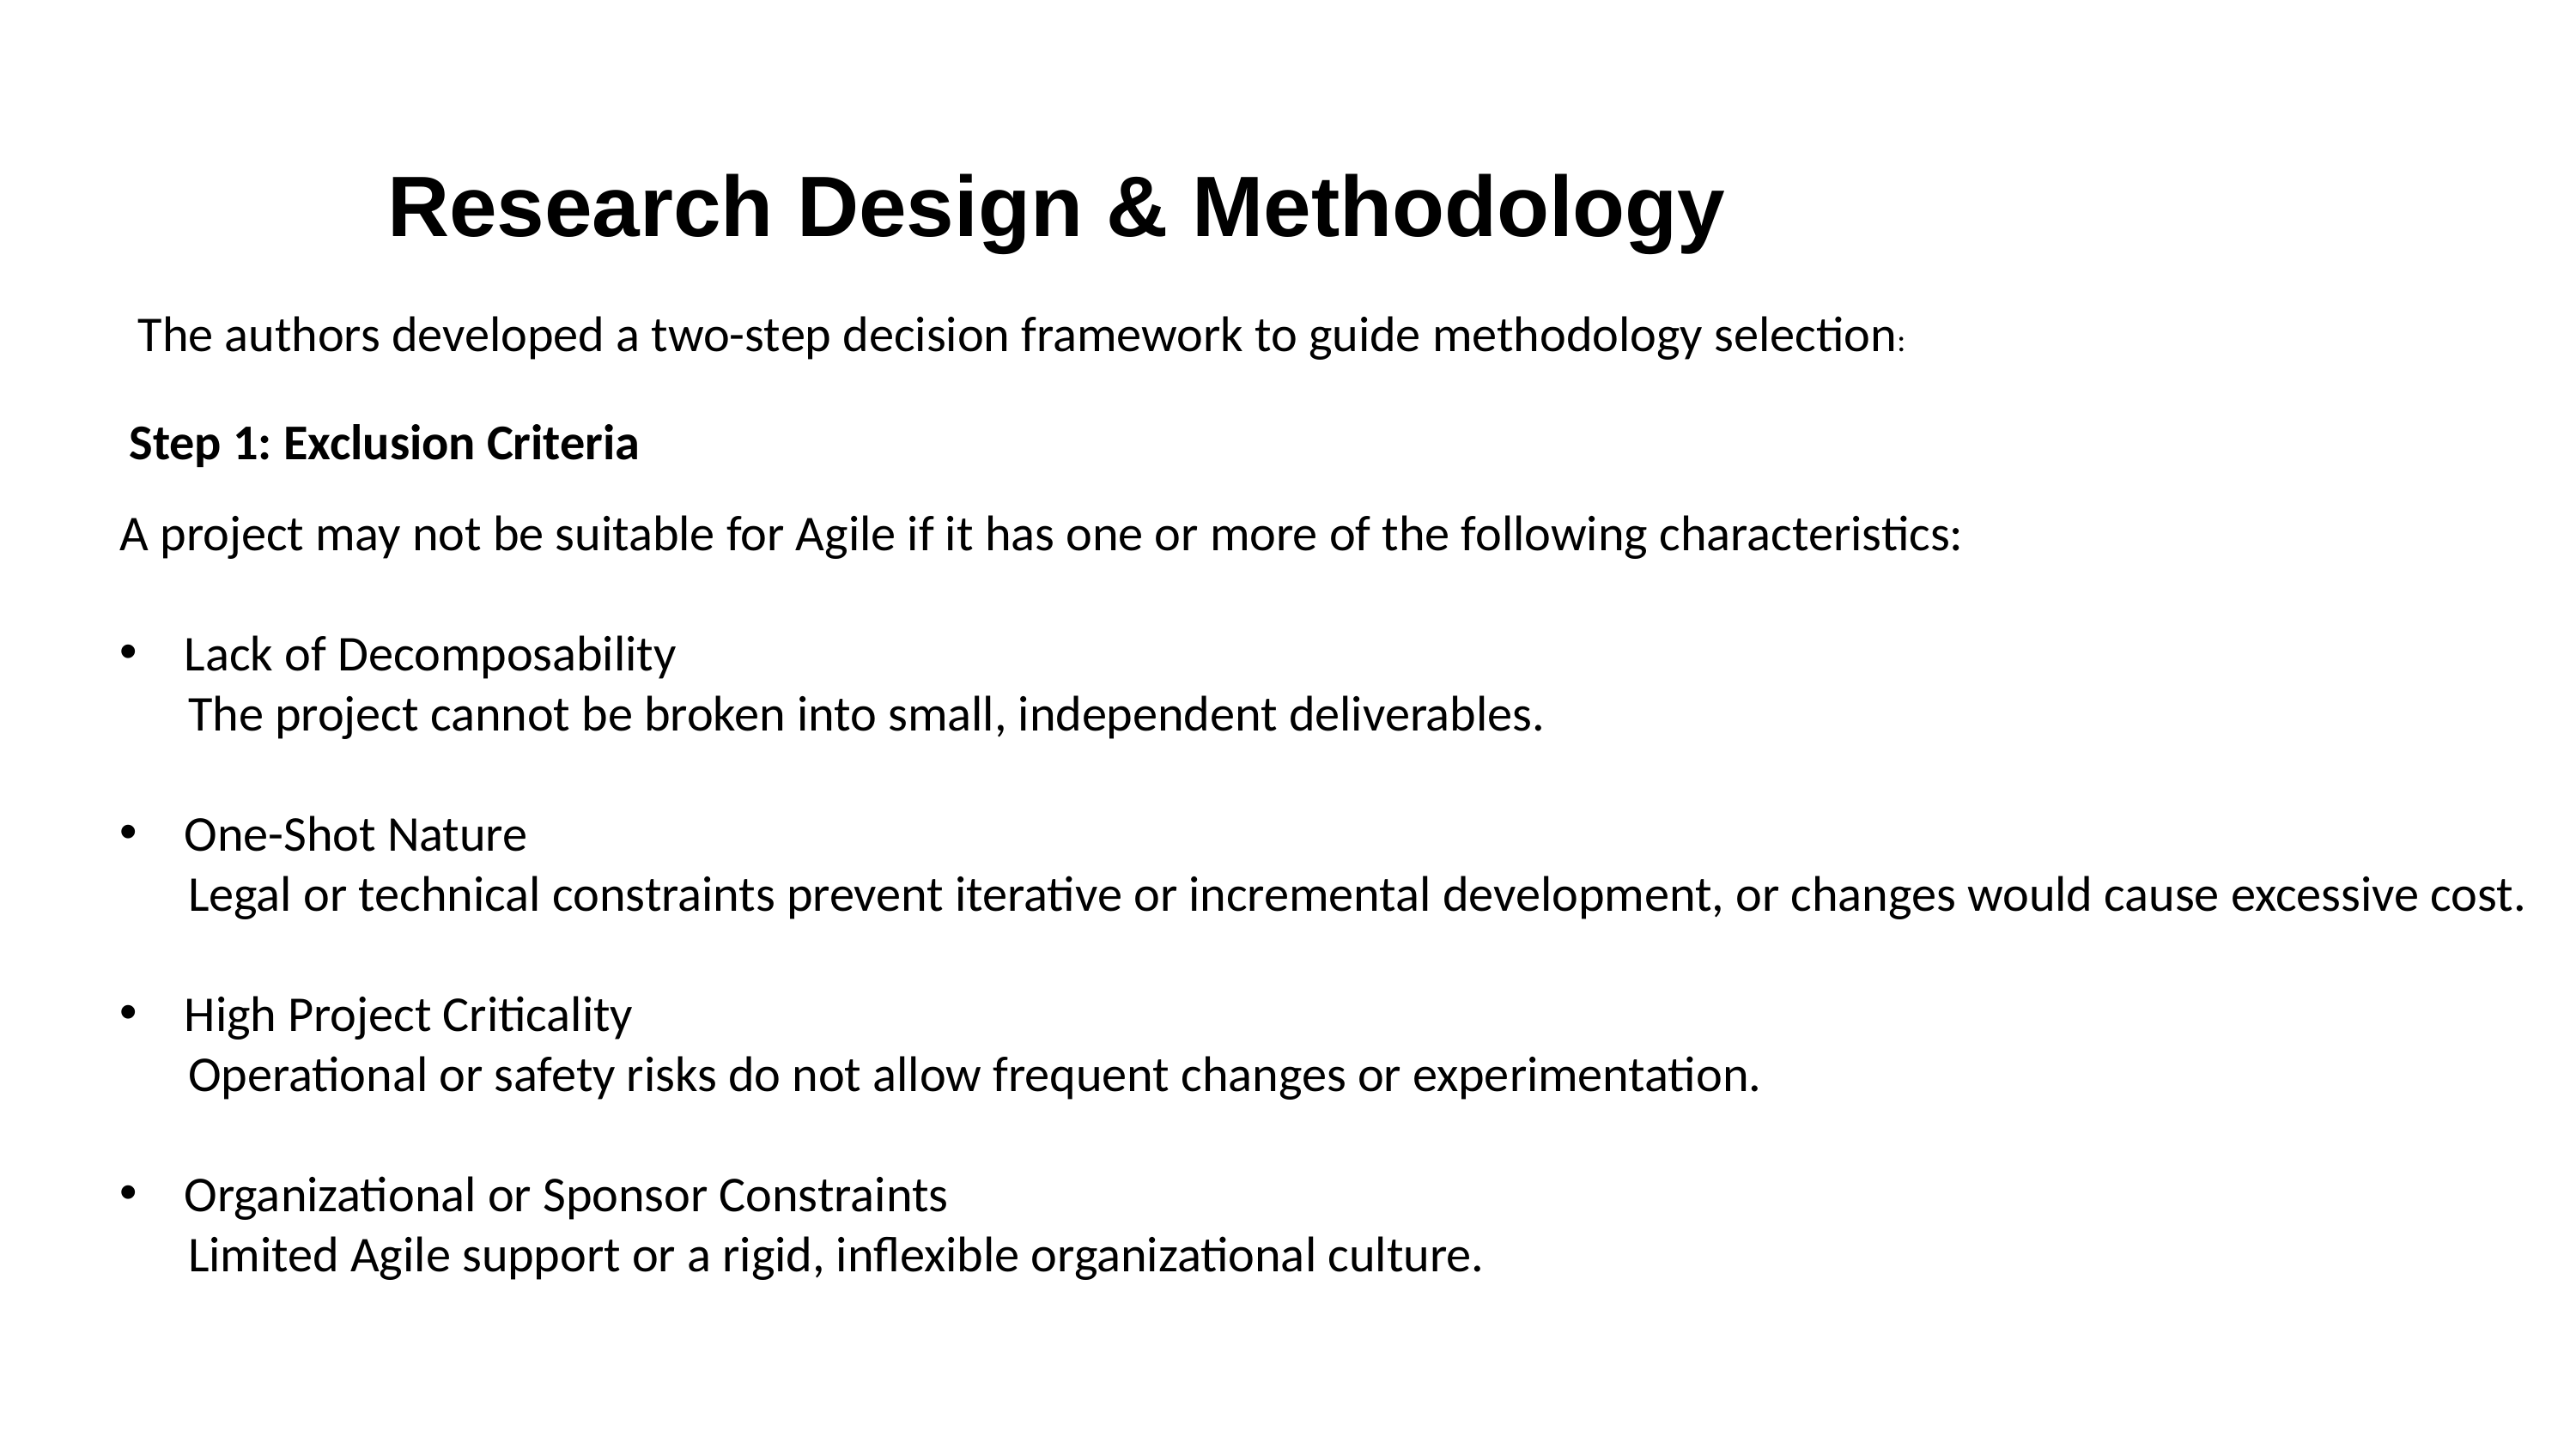

Research Design & Methodology
The authors developed a two-step decision framework to guide methodology selection:
Step 1: Exclusion Criteria
A project may not be suitable for Agile if it has one or more of the following characteristics:

Lack of Decomposability
      The project cannot be broken into small, independent deliverables.

One-Shot Nature
      Legal or technical constraints prevent iterative or incremental development, or changes would cause excessive cost.

High Project Criticality
      Operational or safety risks do not allow frequent changes or experimentation.

Organizational or Sponsor Constraints
      Limited Agile support or a rigid, inflexible organizational culture.